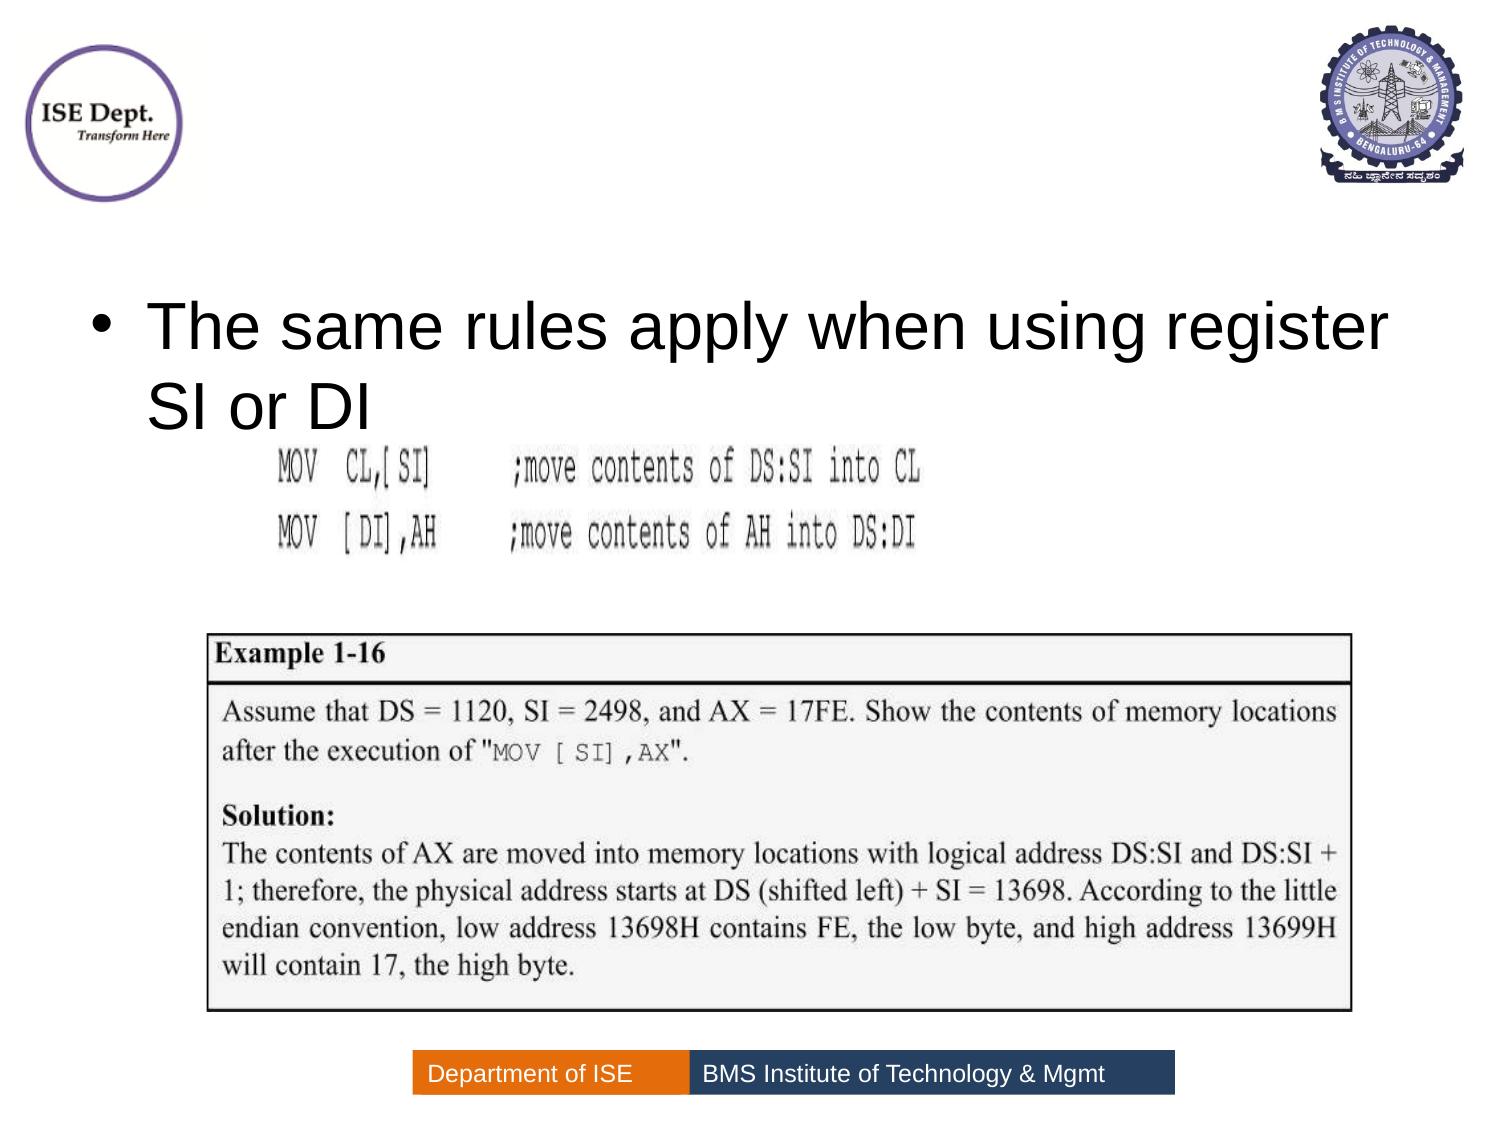

#
The same rules apply when using register SI or DI